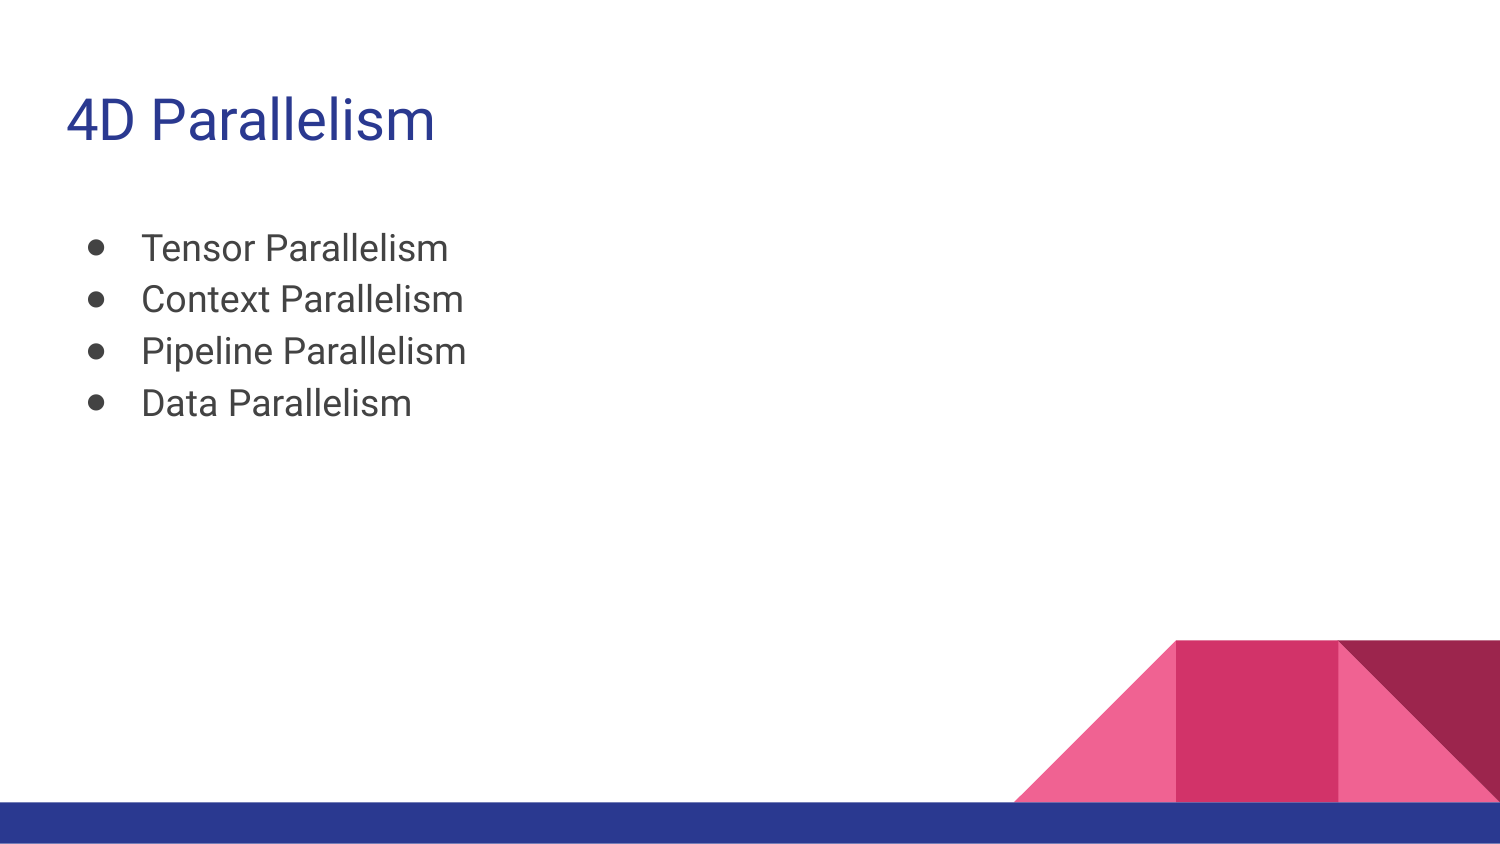

# 4D Parallelism
Tensor Parallelism
Context Parallelism
Pipeline Parallelism
Data Parallelism